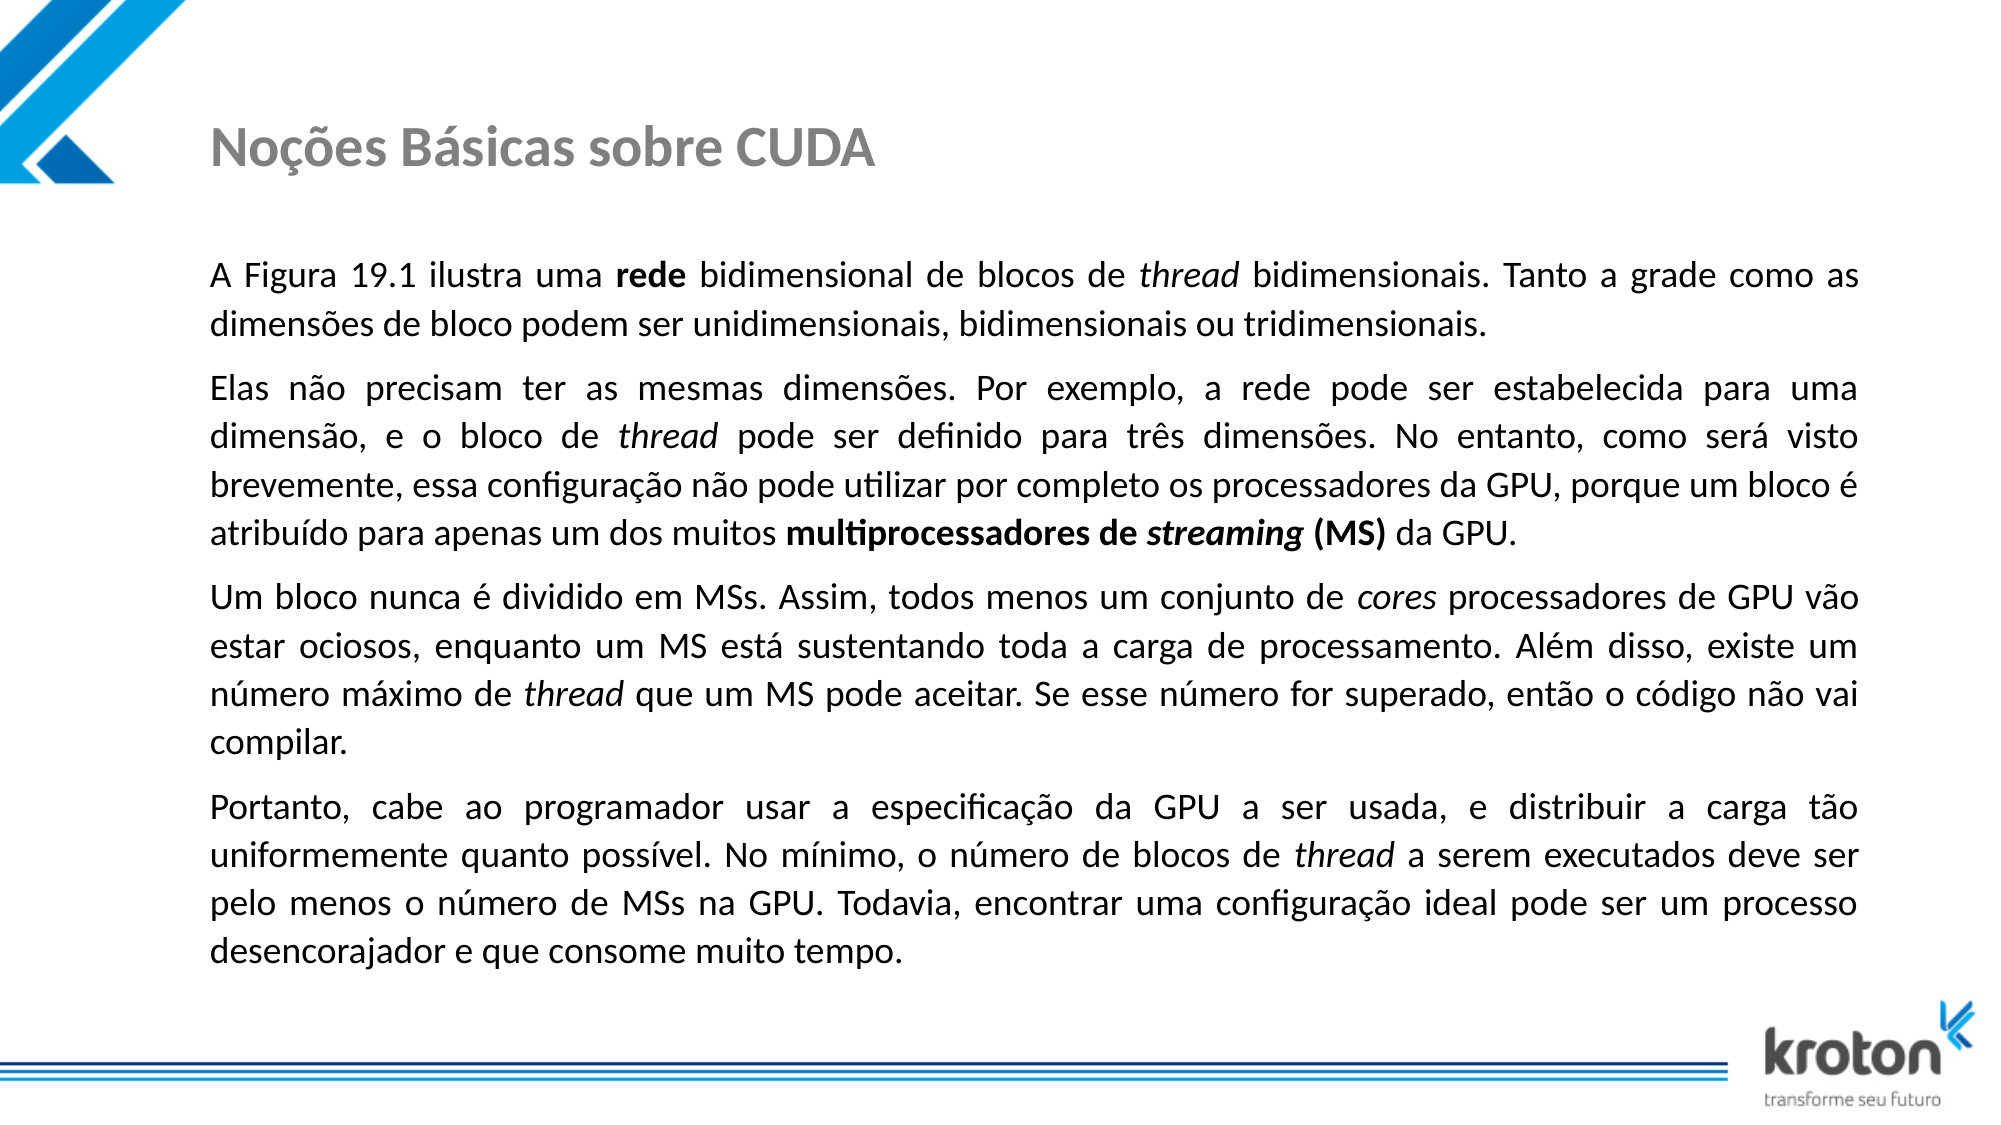

# Noções Básicas sobre CUDA
A Figura 19.1 ilustra uma rede bidimensional de blocos de thread bidimensionais. Tanto a grade como as dimensões de bloco podem ser unidimensionais, bidimensionais ou tridimensionais.
Elas não precisam ter as mesmas dimensões. Por exemplo, a rede pode ser estabelecida para uma dimensão, e o bloco de thread pode ser definido para três dimensões. No entanto, como será visto brevemente, essa configuração não pode utilizar por completo os processadores da GPU, porque um bloco é atribuído para apenas um dos muitos multiprocessadores de streaming (MS) da GPU.
Um bloco nunca é dividido em MSs. Assim, todos menos um conjunto de cores processadores de GPU vão estar ociosos, enquanto um MS está sustentando toda a carga de processamento. Além disso, existe um número máximo de thread que um MS pode aceitar. Se esse número for superado, então o código não vai compilar.
Portanto, cabe ao programador usar a especificação da GPU a ser usada, e distribuir a carga tão uniformemente quanto possível. No mínimo, o número de blocos de thread a serem executados deve ser pelo menos o número de MSs na GPU. Todavia, encontrar uma configuração ideal pode ser um processo desencorajador e que consome muito tempo.